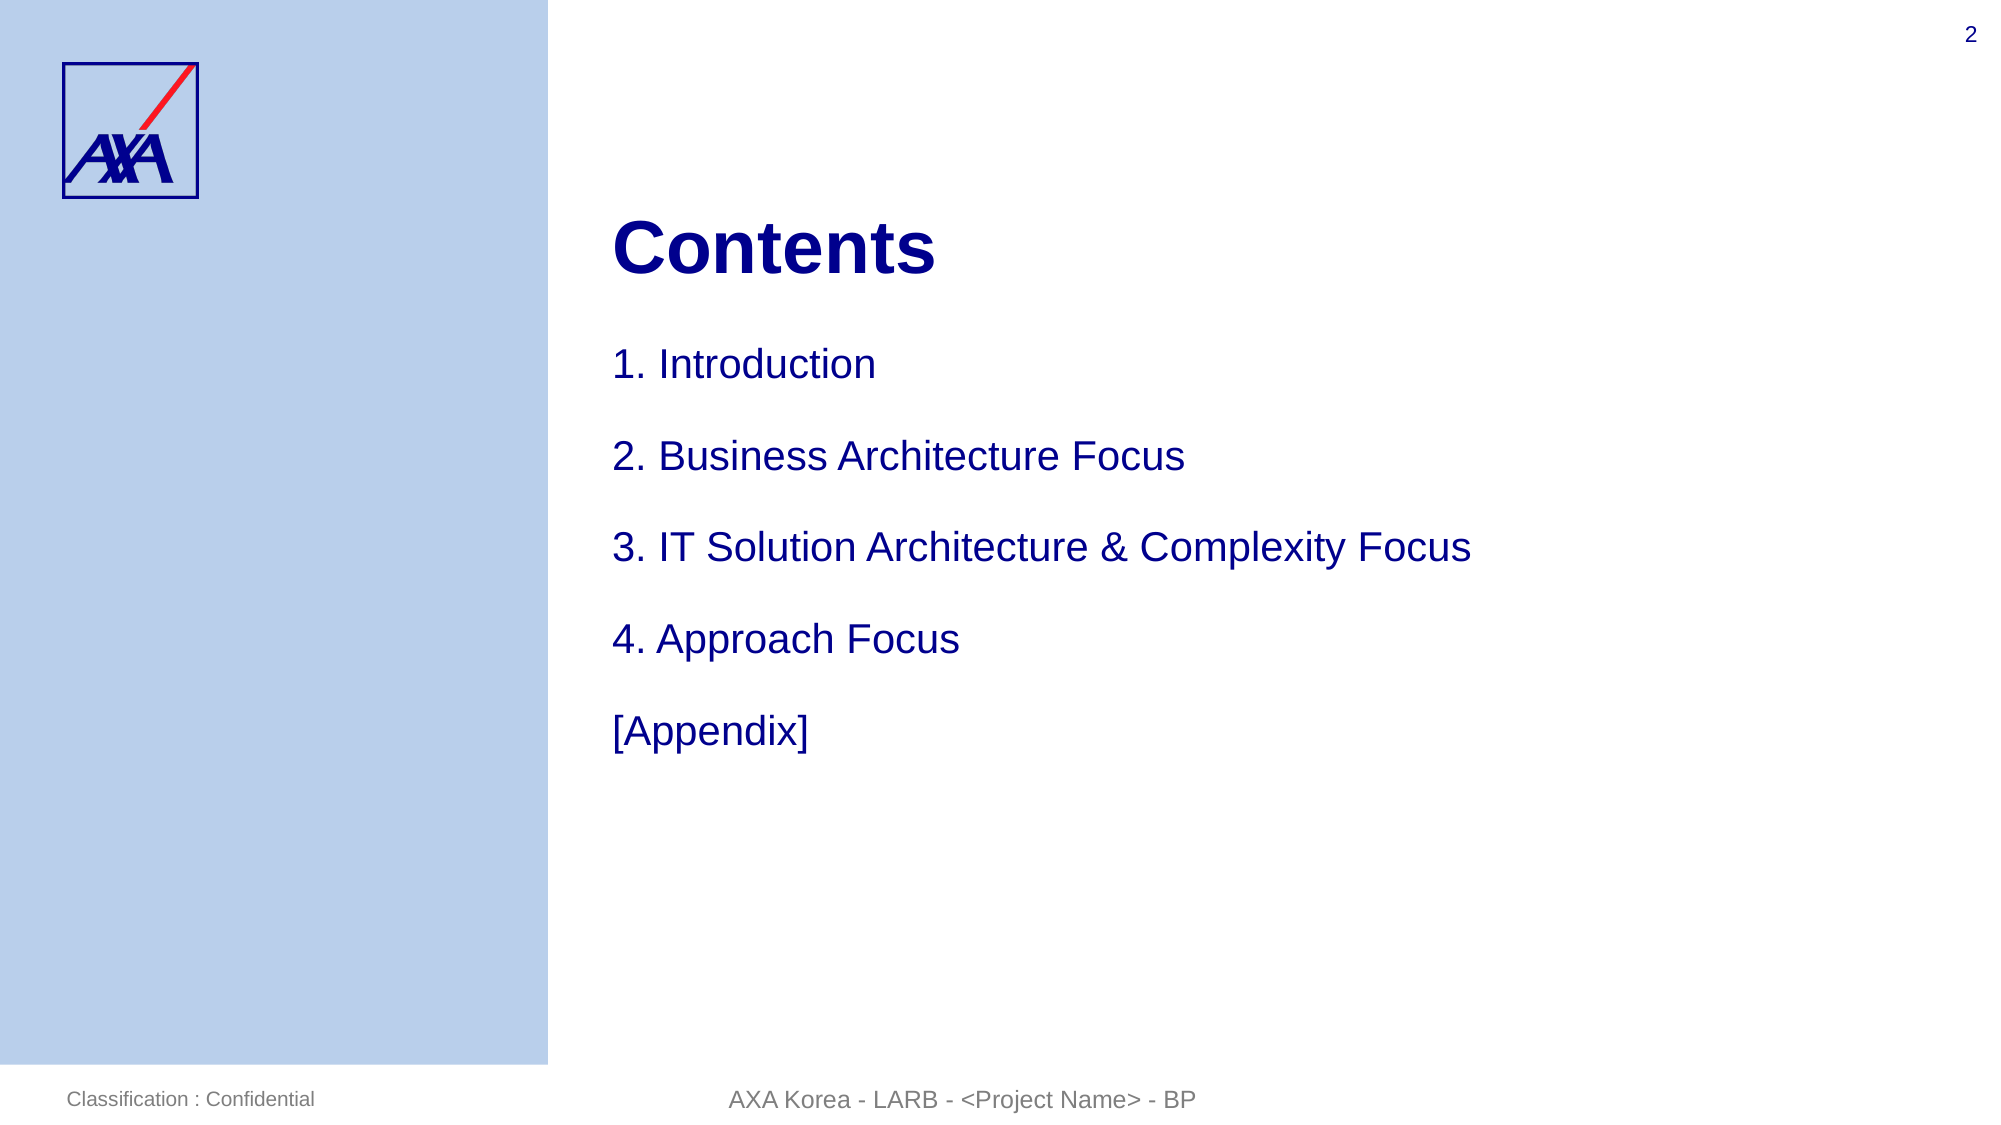

2
1. Introduction
2. Business Architecture Focus
3. IT Solution Architecture & Complexity Focus
4. Approach Focus
[Appendix]